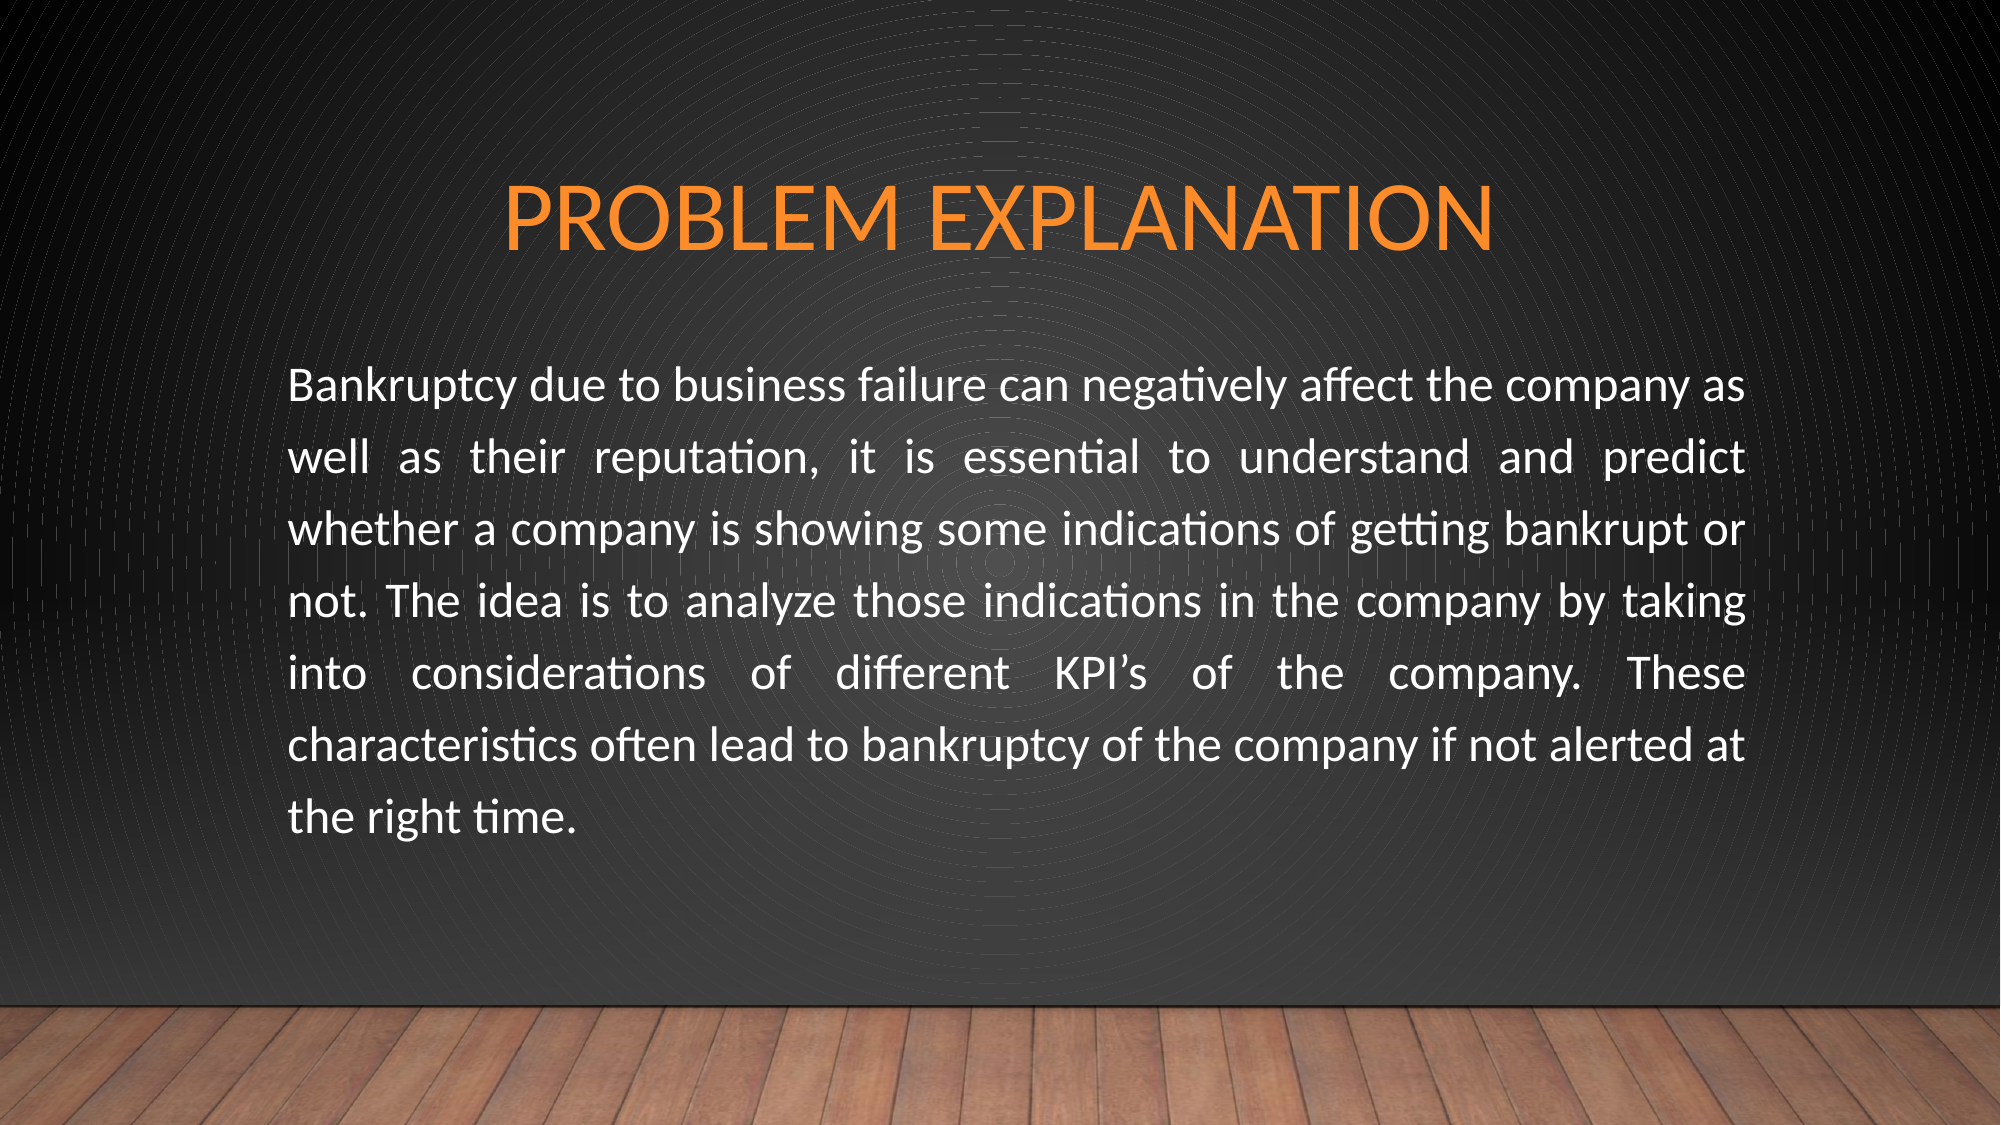

# Problem explanation
Bankruptcy due to business failure can negatively affect the company as well as their reputation, it is essential to understand and predict whether a company is showing some indications of getting bankrupt or not. The idea is to analyze those indications in the company by taking into considerations of different KPI’s of the company. These characteristics often lead to bankruptcy of the company if not alerted at the right time.